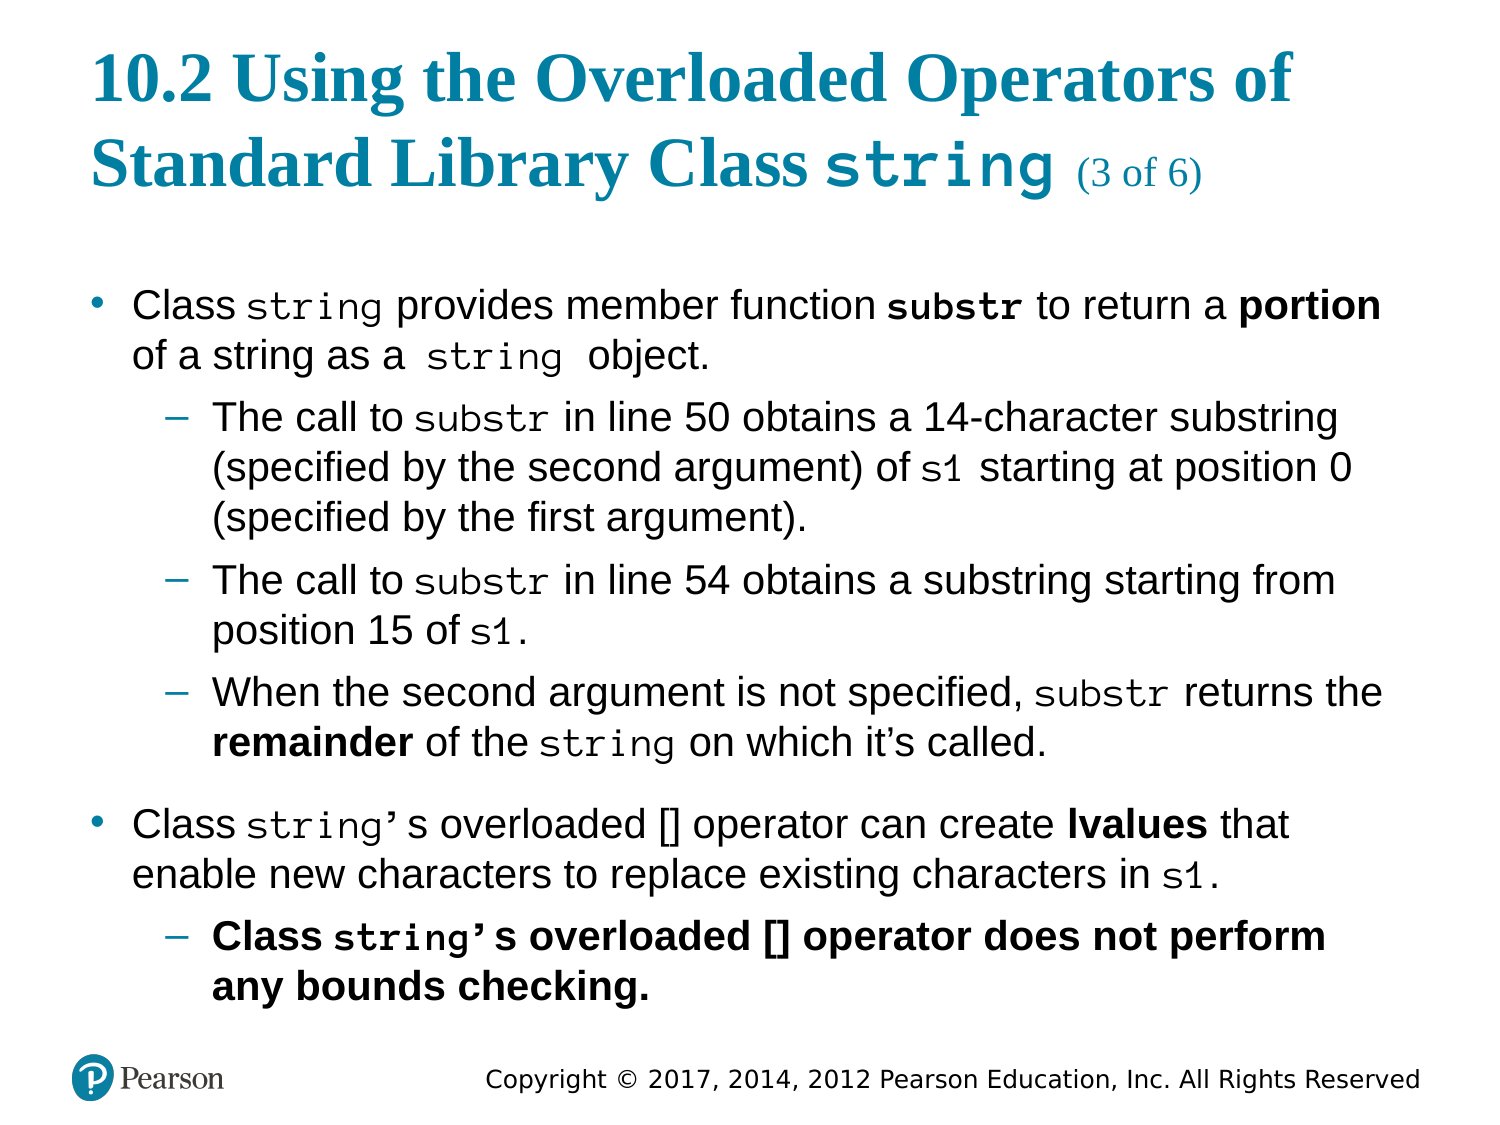

# 10.2 Using the Overloaded Operators of Standard Library Class string (3 of 6)
Class string provides member function substr to return a portion of a string as a string object.
The call to substr in line 50 obtains a 14-character substring (specified by the second argument) of s1 starting at position 0 (specified by the first argument).
The call to substr in line 54 obtains a substring starting from position 15 of s1.
When the second argument is not specified, substr returns the remainder of the string on which it’s called.
Class string’s overloaded [] operator can create lvalues that enable new characters to replace existing characters in s1.
Class string’s overloaded [] operator does not perform any bounds checking.